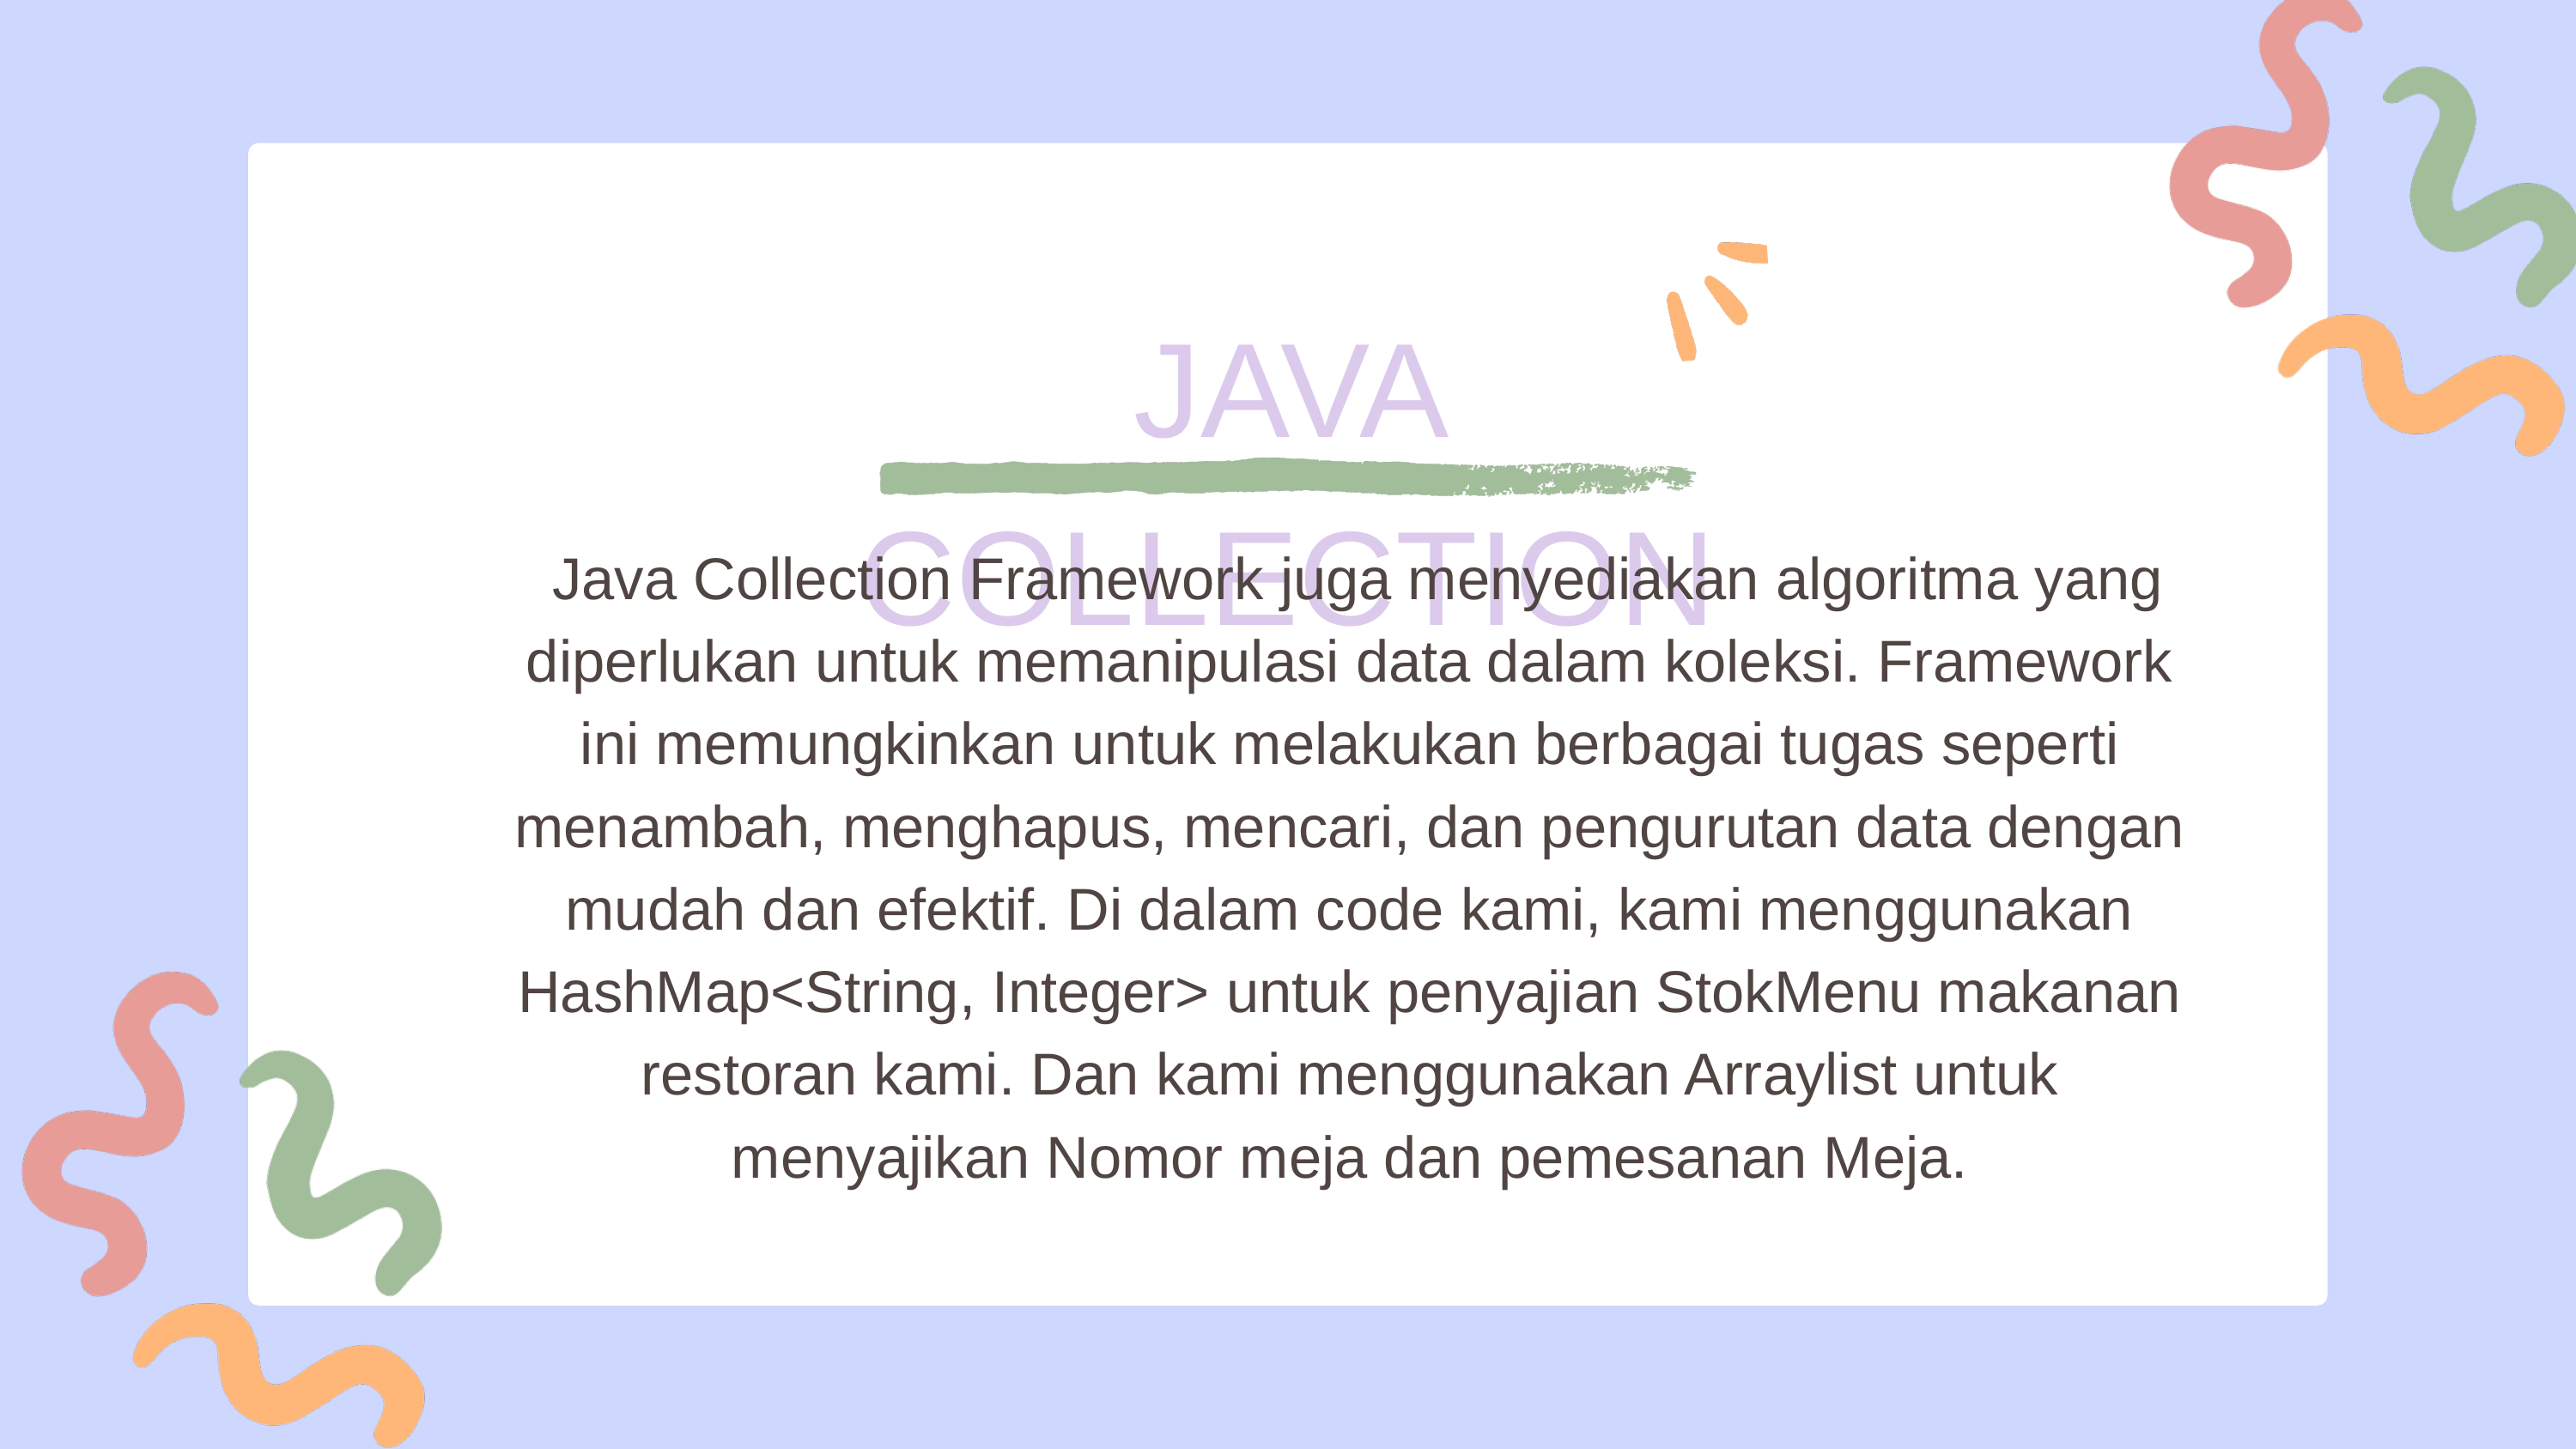

JAVA COLLECTION

 Java Collection Framework juga menyediakan algoritma yang diperlukan untuk memanipulasi data dalam koleksi. Framework ini memungkinkan untuk melakukan berbagai tugas seperti menambah, menghapus, mencari, dan pengurutan data dengan mudah dan efektif. Di dalam code kami, kami menggunakan HashMap<String, Integer> untuk penyajian StokMenu makanan restoran kami. Dan kami menggunakan Arraylist untuk menyajikan Nomor meja dan pemesanan Meja.